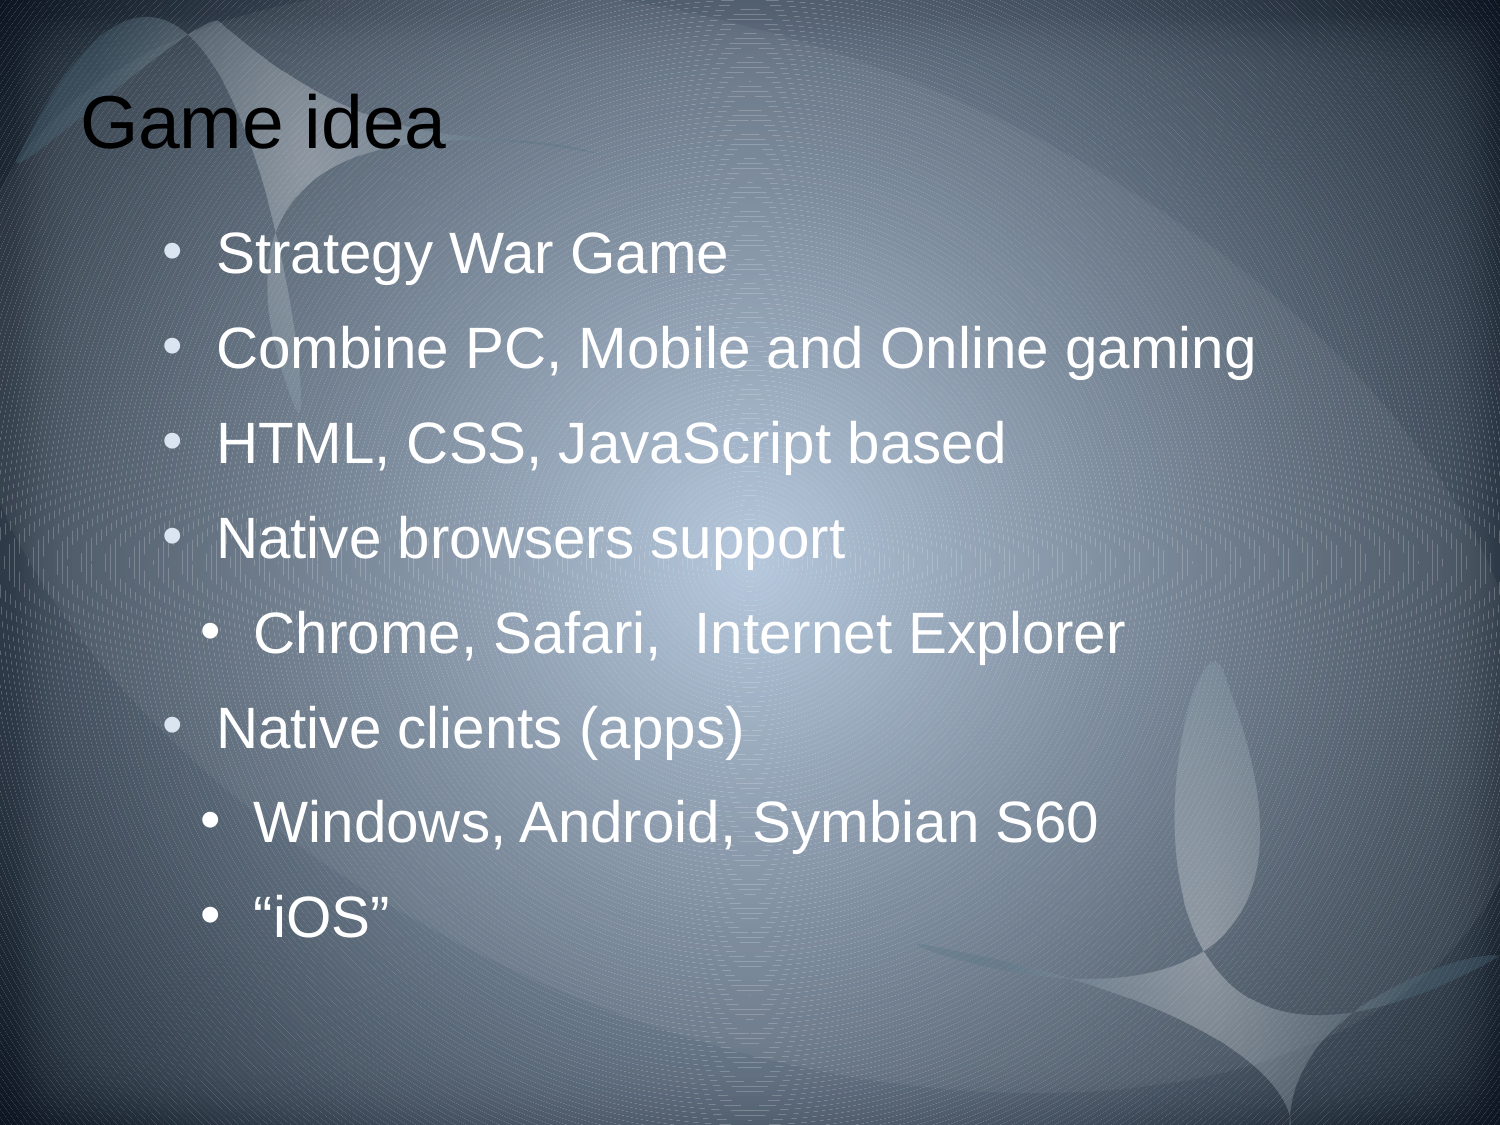

# Game idea
 Strategy War Game
 Combine PC, Mobile and Online gaming
 HTML, CSS, JavaScript based
 Native browsers support
 Chrome, Safari,  Internet Explorer
 Native clients (apps)
 Windows, Android, Symbian S60
 “iOS”